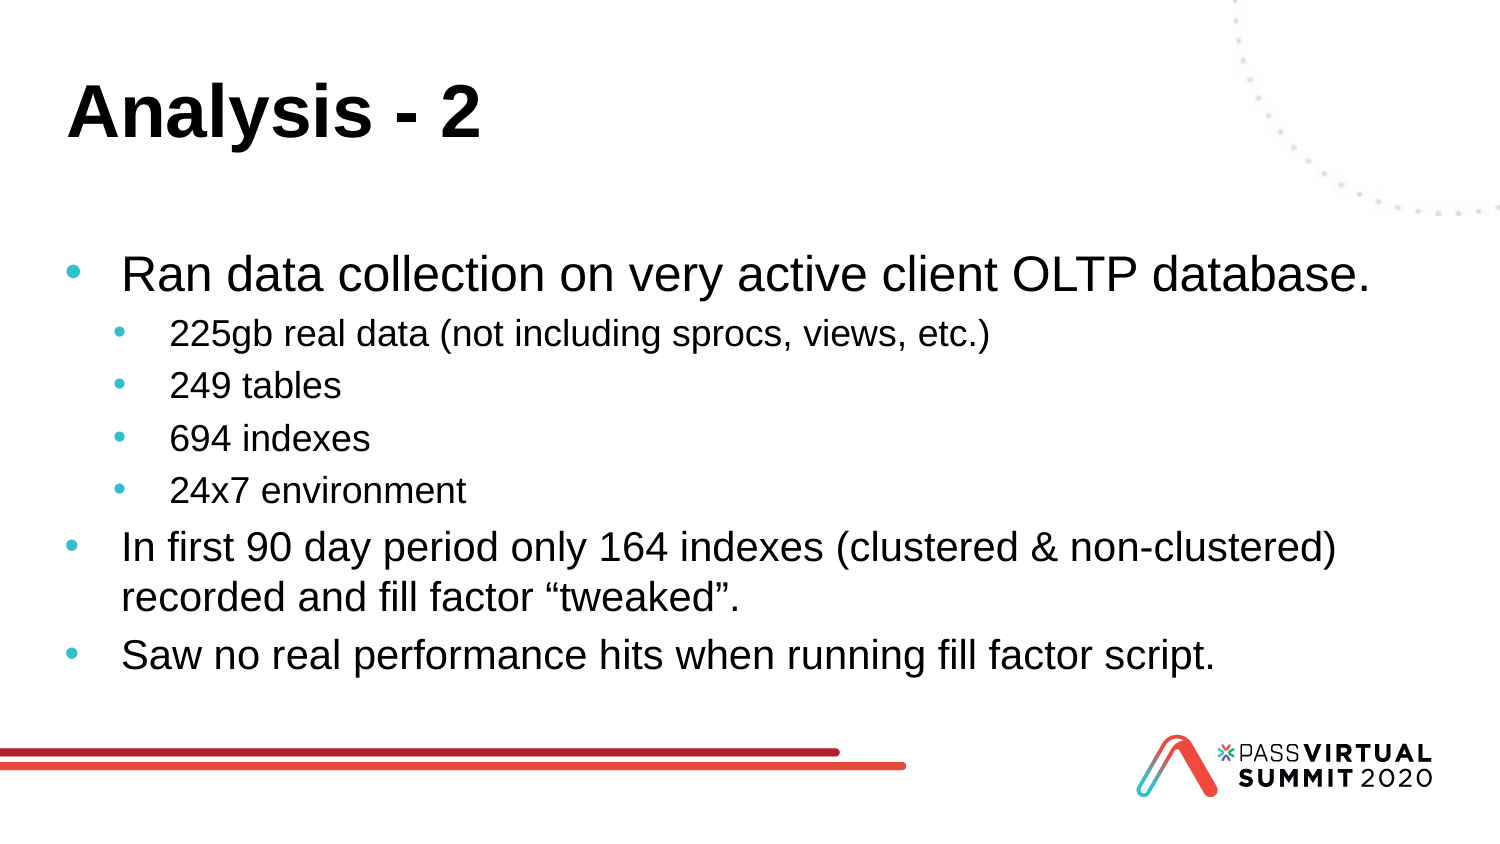

# Analysis - 2
Ran data collection on very active client OLTP database.
225gb real data (not including sprocs, views, etc.)
249 tables
694 indexes
24x7 environment
In first 90 day period only 164 indexes (clustered & non-clustered) recorded and fill factor “tweaked”.
Saw no real performance hits when running fill factor script.